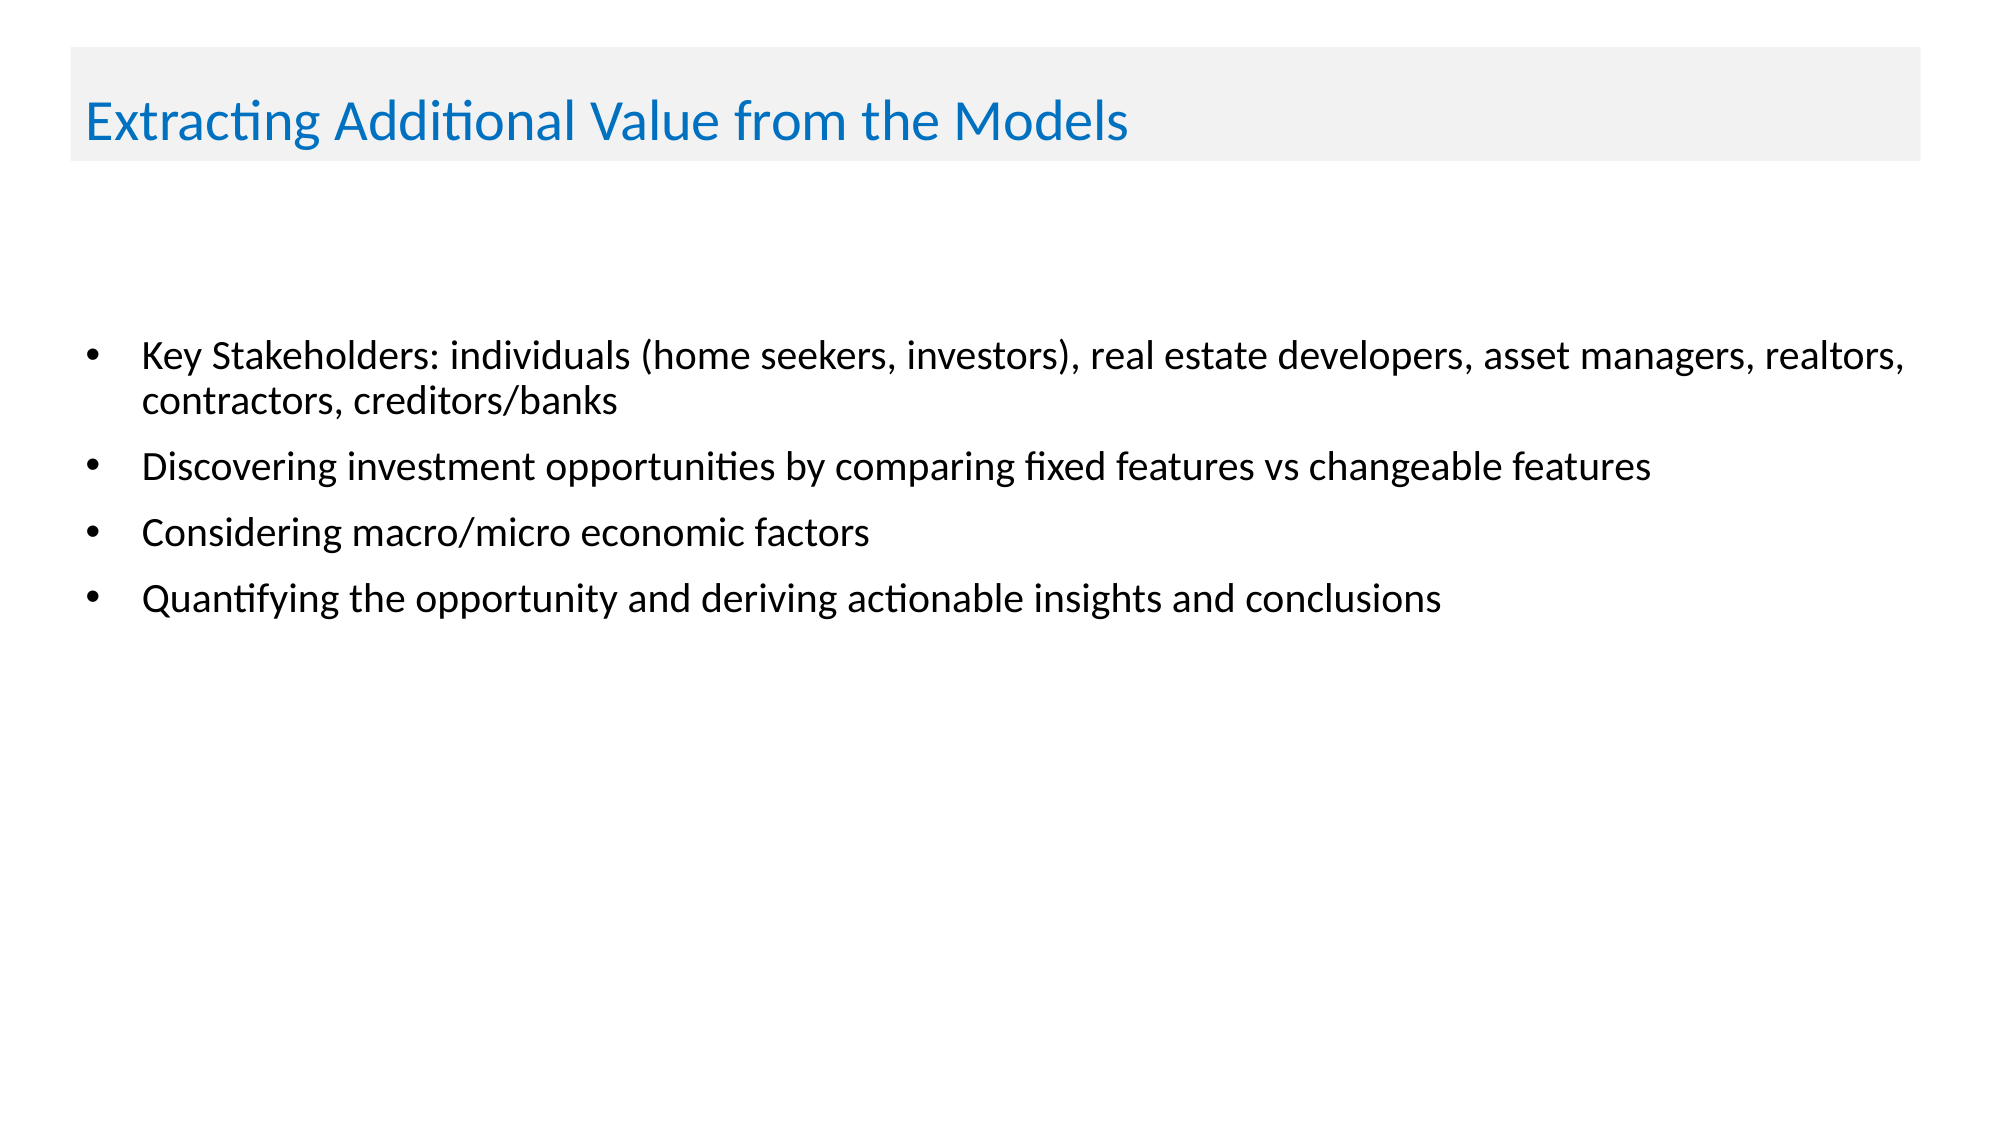

# Extracting Additional Value from the Models
Key Stakeholders: individuals (home seekers, investors), real estate developers, asset managers, realtors, contractors, creditors/banks
Discovering investment opportunities by comparing fixed features vs changeable features
Considering macro/micro economic factors
Quantifying the opportunity and deriving actionable insights and conclusions